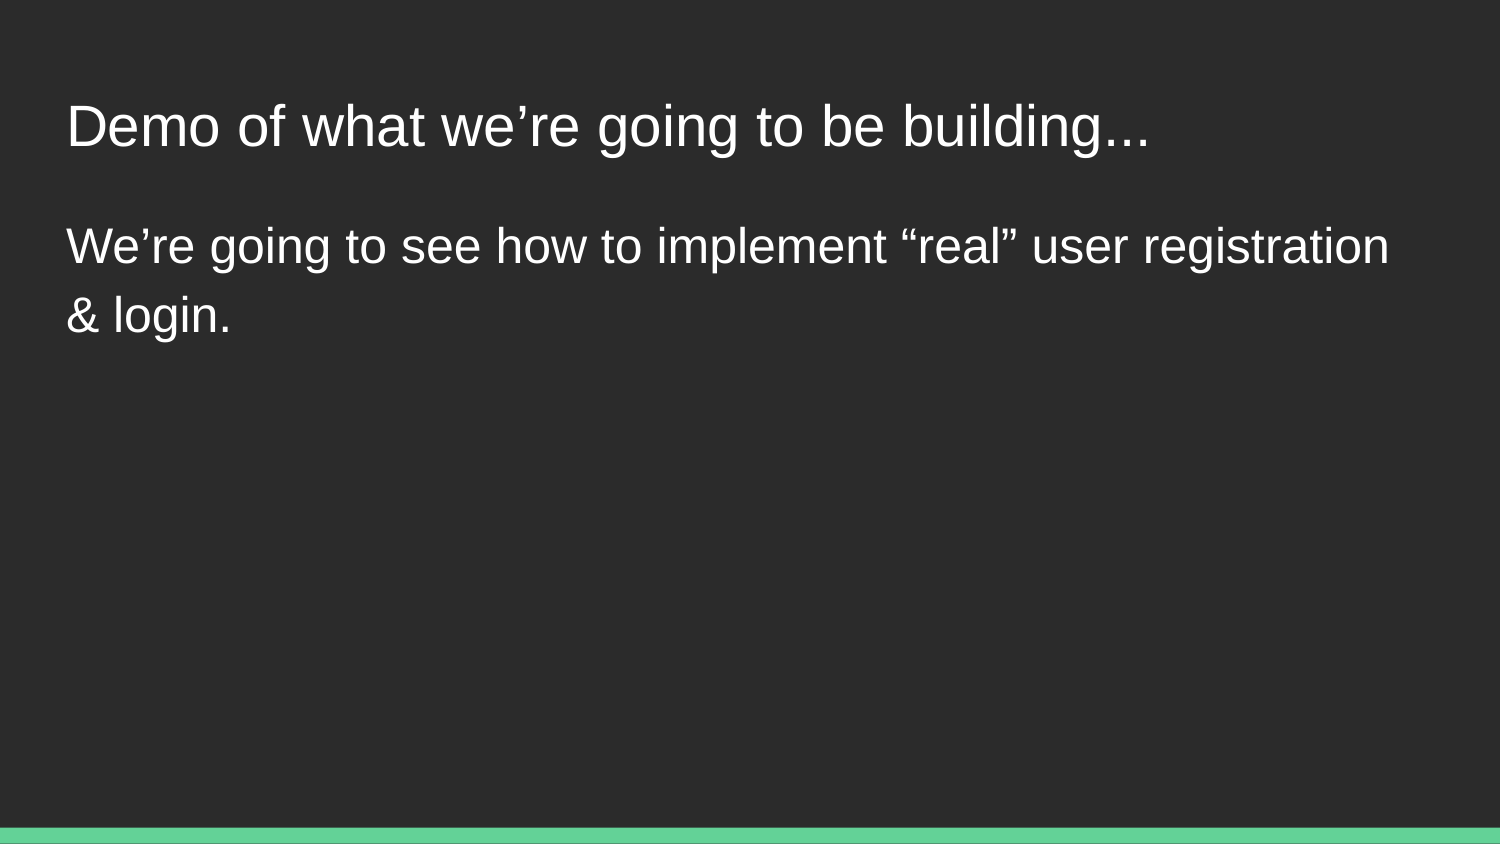

# Demo of what we’re going to be building...

We’re going to see how to implement “real” user registration & login.